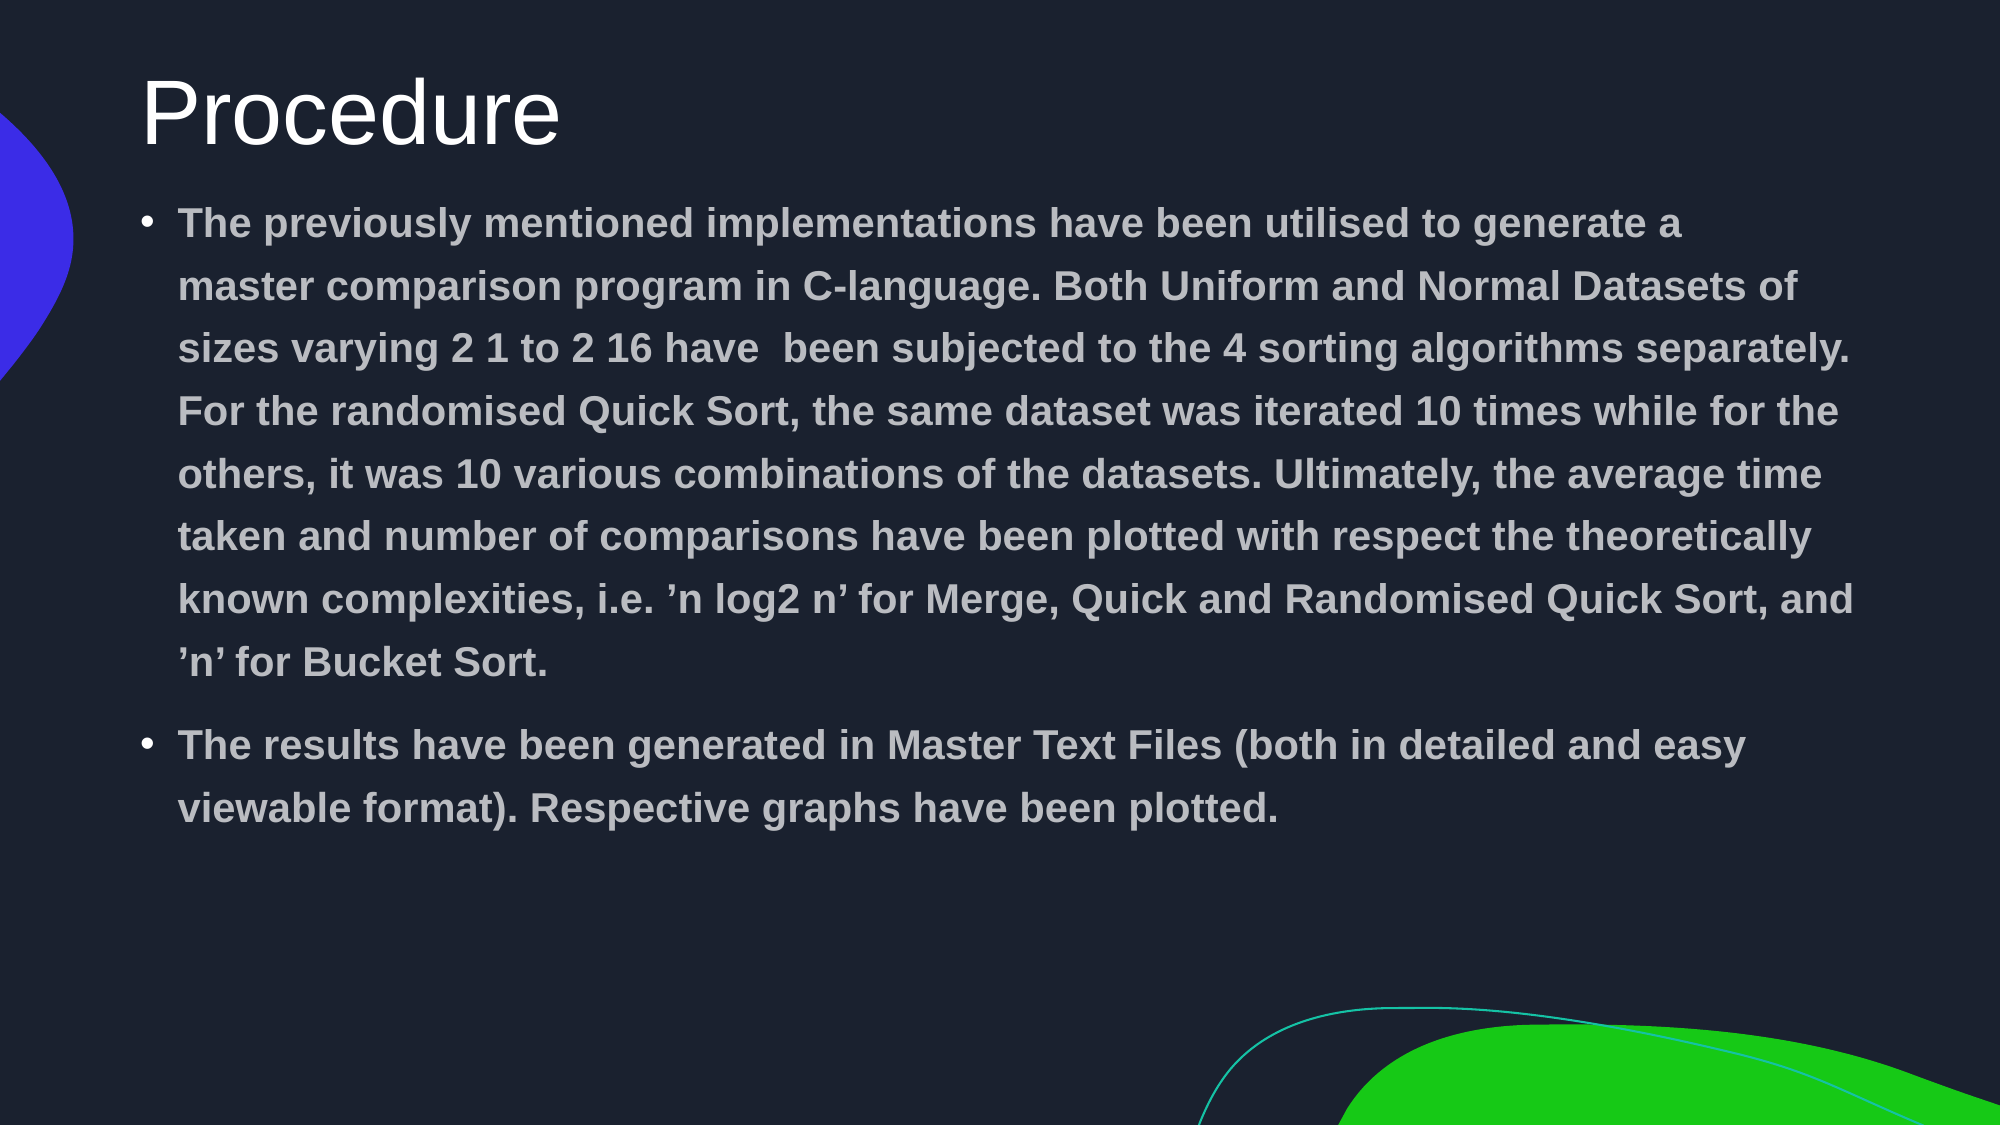

# Procedure
The previously mentioned implementations have been utilised to generate a master comparison program in C-language. Both Uniform and Normal Datasets of sizes varying 2 1 to 2 16 have  been subjected to the 4 sorting algorithms separately. For the randomised Quick Sort, the same dataset was iterated 10 times while for the others, it was 10 various combinations of the datasets. Ultimately, the average time taken and number of comparisons have been plotted with respect the theoretically known complexities, i.e. ’n log2 n’ for Merge, Quick and Randomised Quick Sort, and ’n’ for Bucket Sort.
The results have been generated in Master Text Files (both in detailed and easy viewable format). Respective graphs have been plotted.